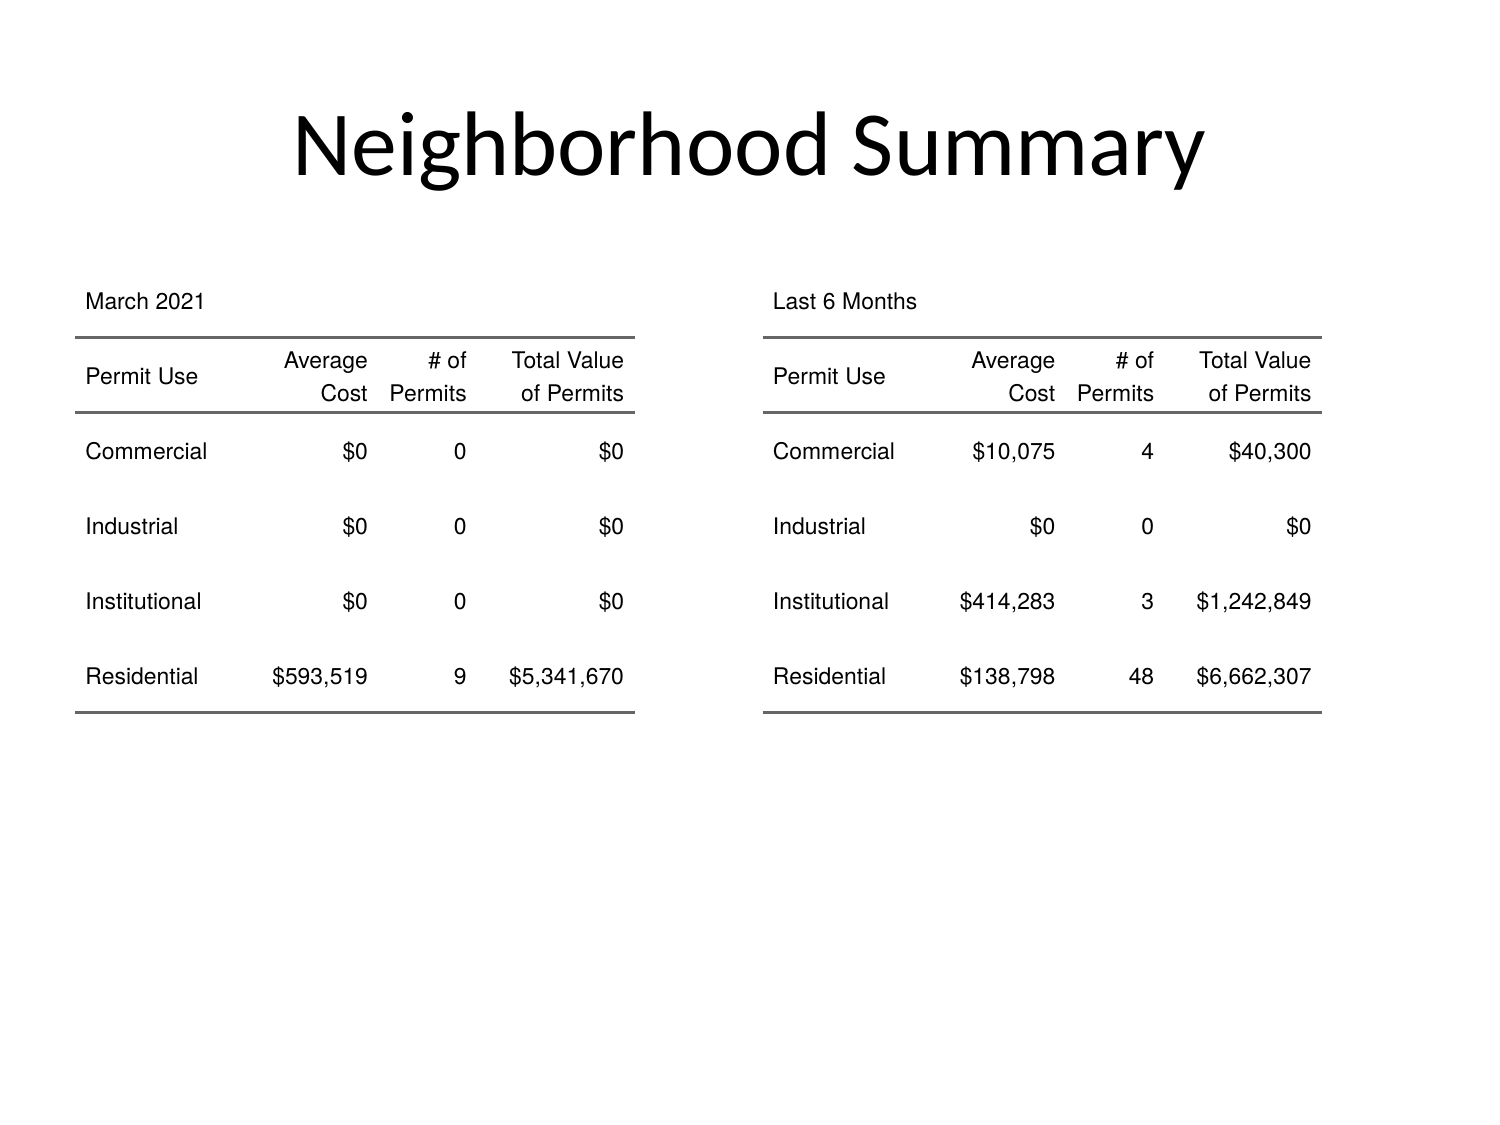

# Neighborhood Summary
| March 2021 | March 2021 | March 2021 | March 2021 |
| --- | --- | --- | --- |
| Permit Use | Average Cost | # of Permits | Total Value of Permits |
| Commercial | $0 | 0 | $0 |
| Industrial | $0 | 0 | $0 |
| Institutional | $0 | 0 | $0 |
| Residential | $593,519 | 9 | $5,341,670 |
| Last 6 Months | Last 6 Months | Last 6 Months | Last 6 Months |
| --- | --- | --- | --- |
| Permit Use | Average Cost | # of Permits | Total Value of Permits |
| Commercial | $10,075 | 4 | $40,300 |
| Industrial | $0 | 0 | $0 |
| Institutional | $414,283 | 3 | $1,242,849 |
| Residential | $138,798 | 48 | $6,662,307 |